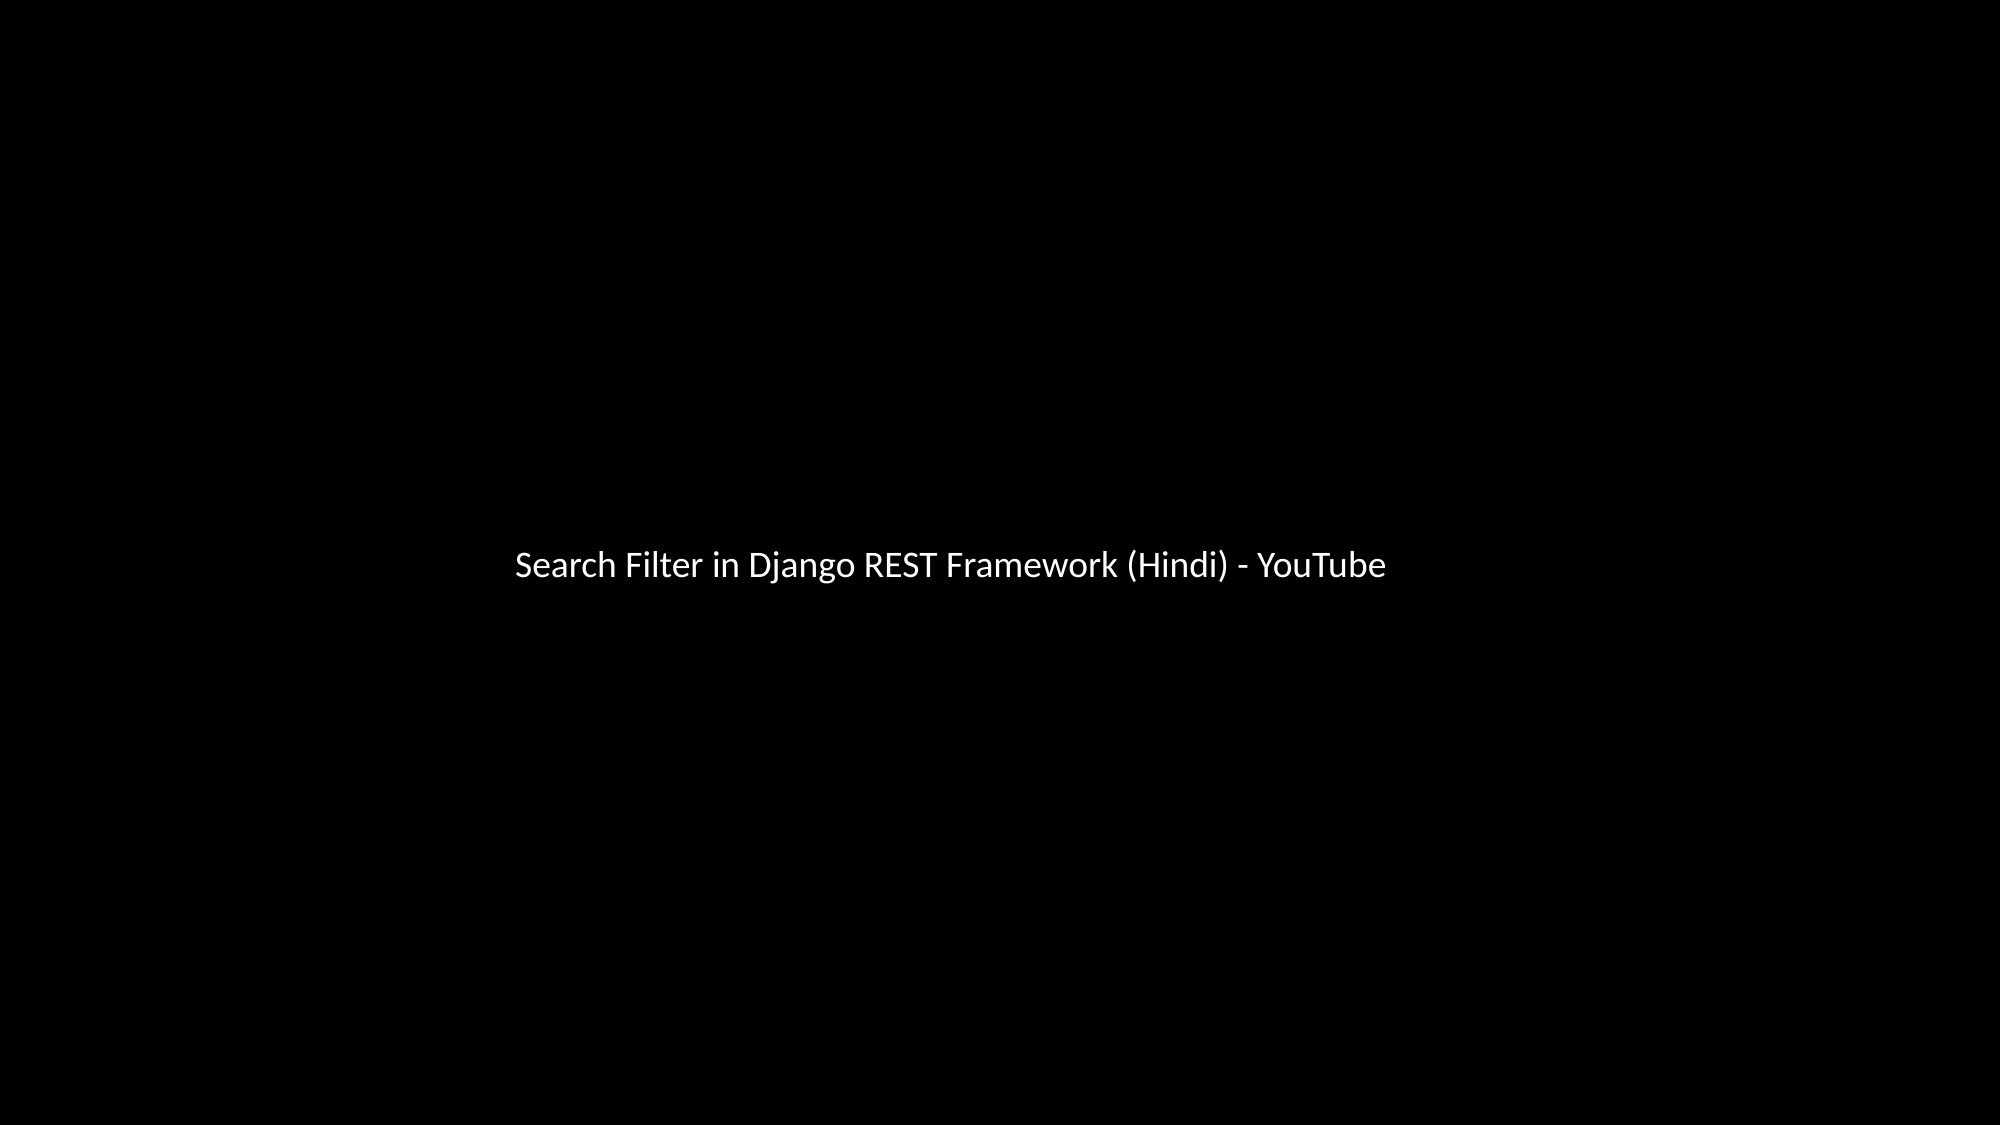

Search Filter in Django REST Framework (Hindi) - YouTube